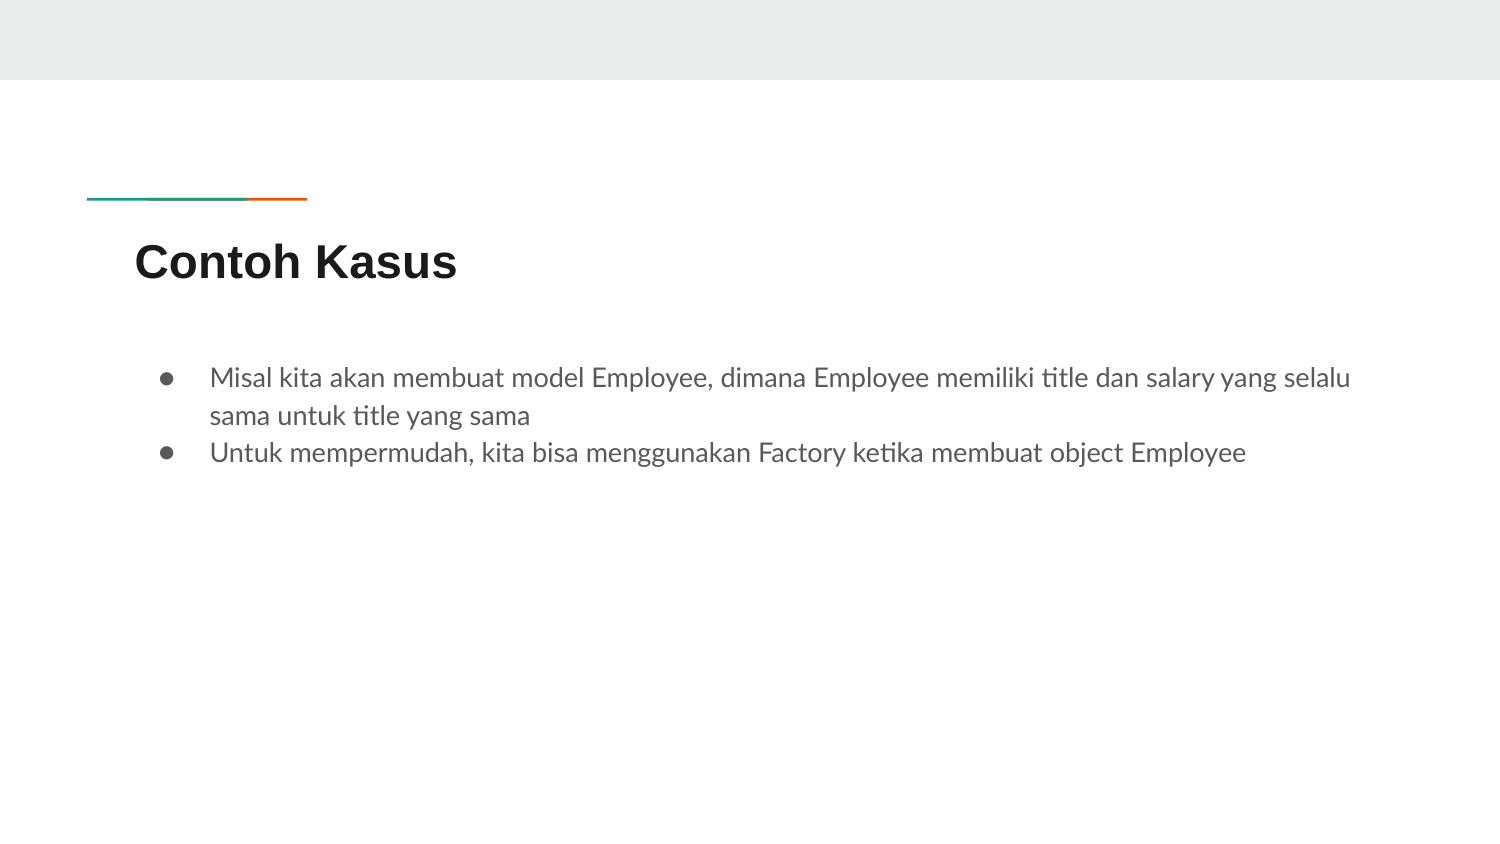

# Contoh Kasus
Misal kita akan membuat model Employee, dimana Employee memiliki title dan salary yang selalu sama untuk title yang sama
Untuk mempermudah, kita bisa menggunakan Factory ketika membuat object Employee